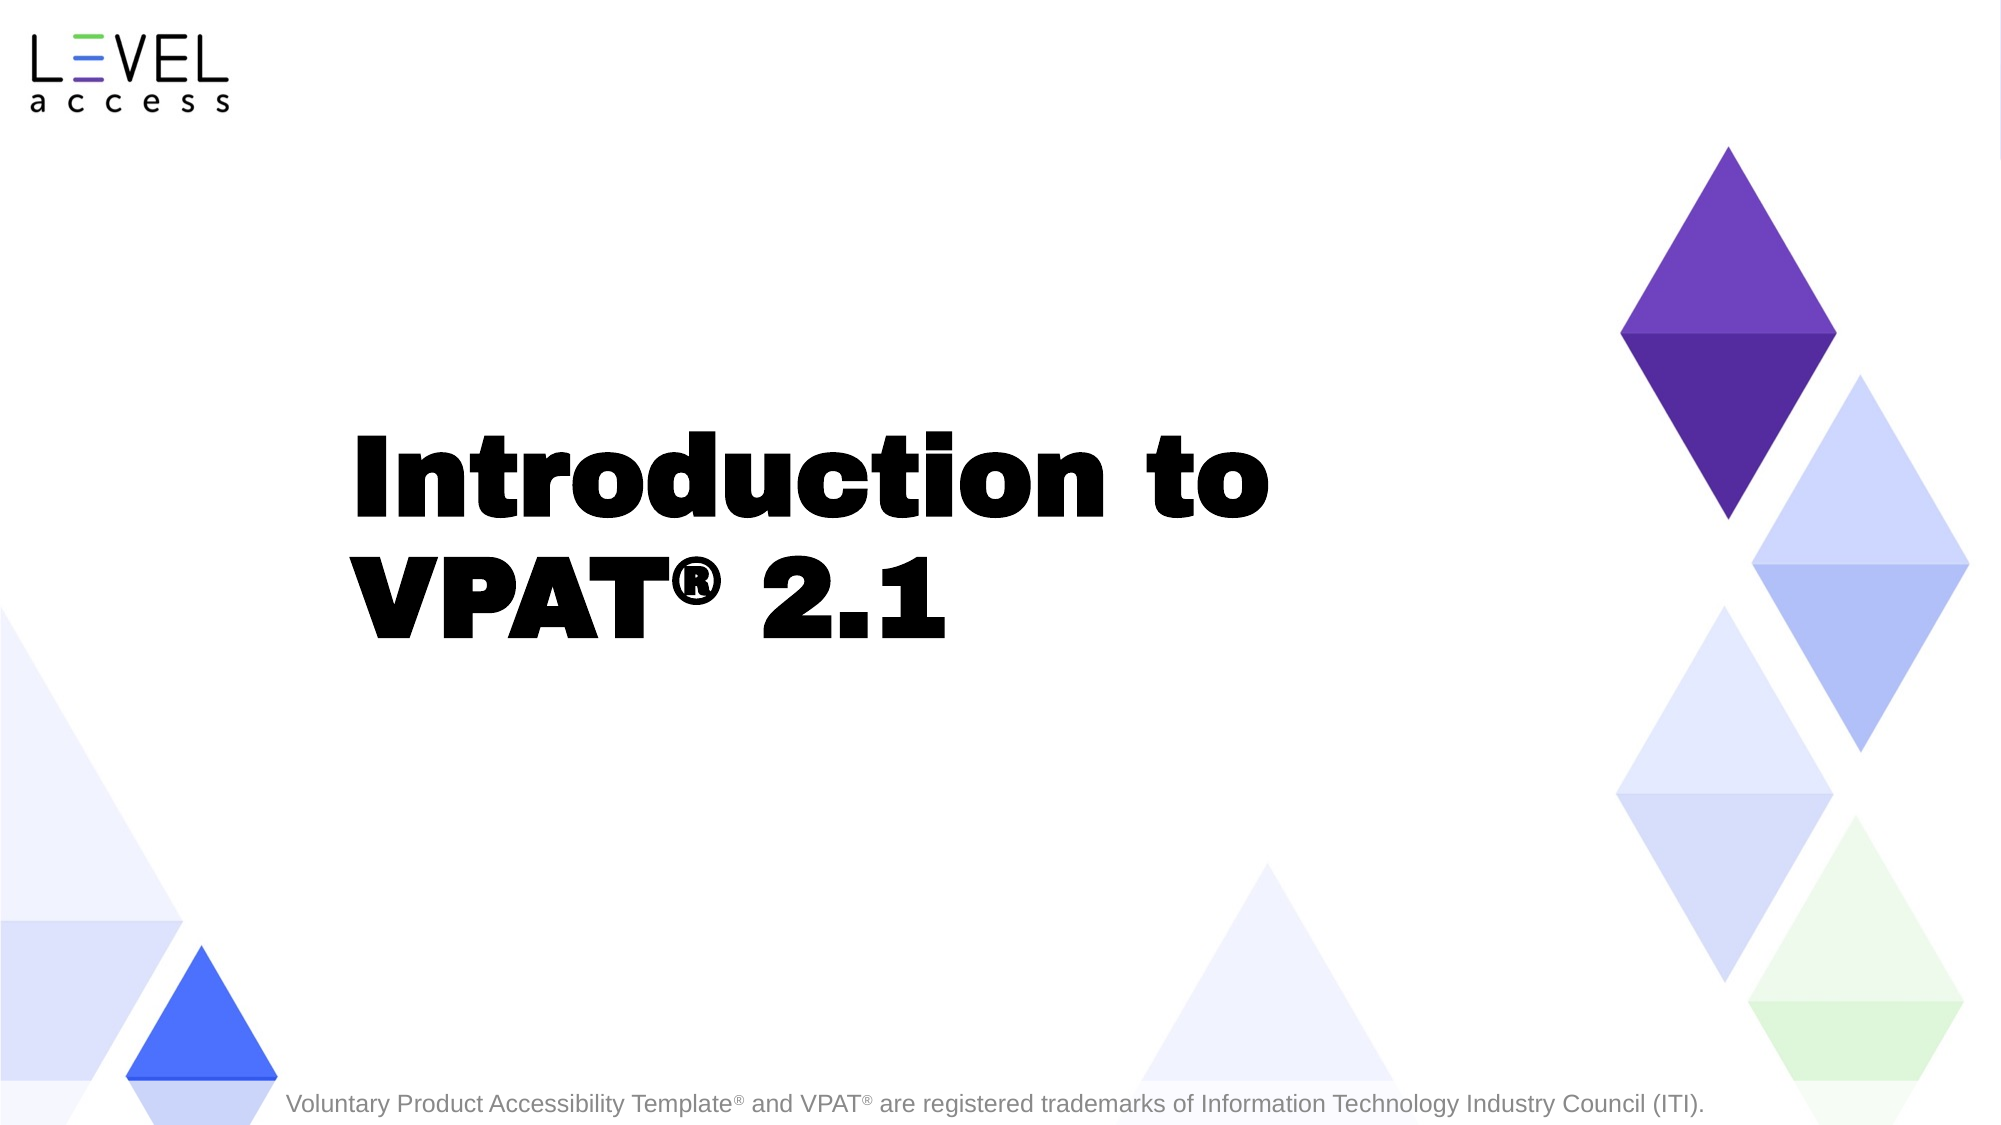

# Introduction to VPAT® 2.1
Voluntary Product Accessibility Template® and VPAT® are registered trademarks of Information Technology Industry Council (ITI).